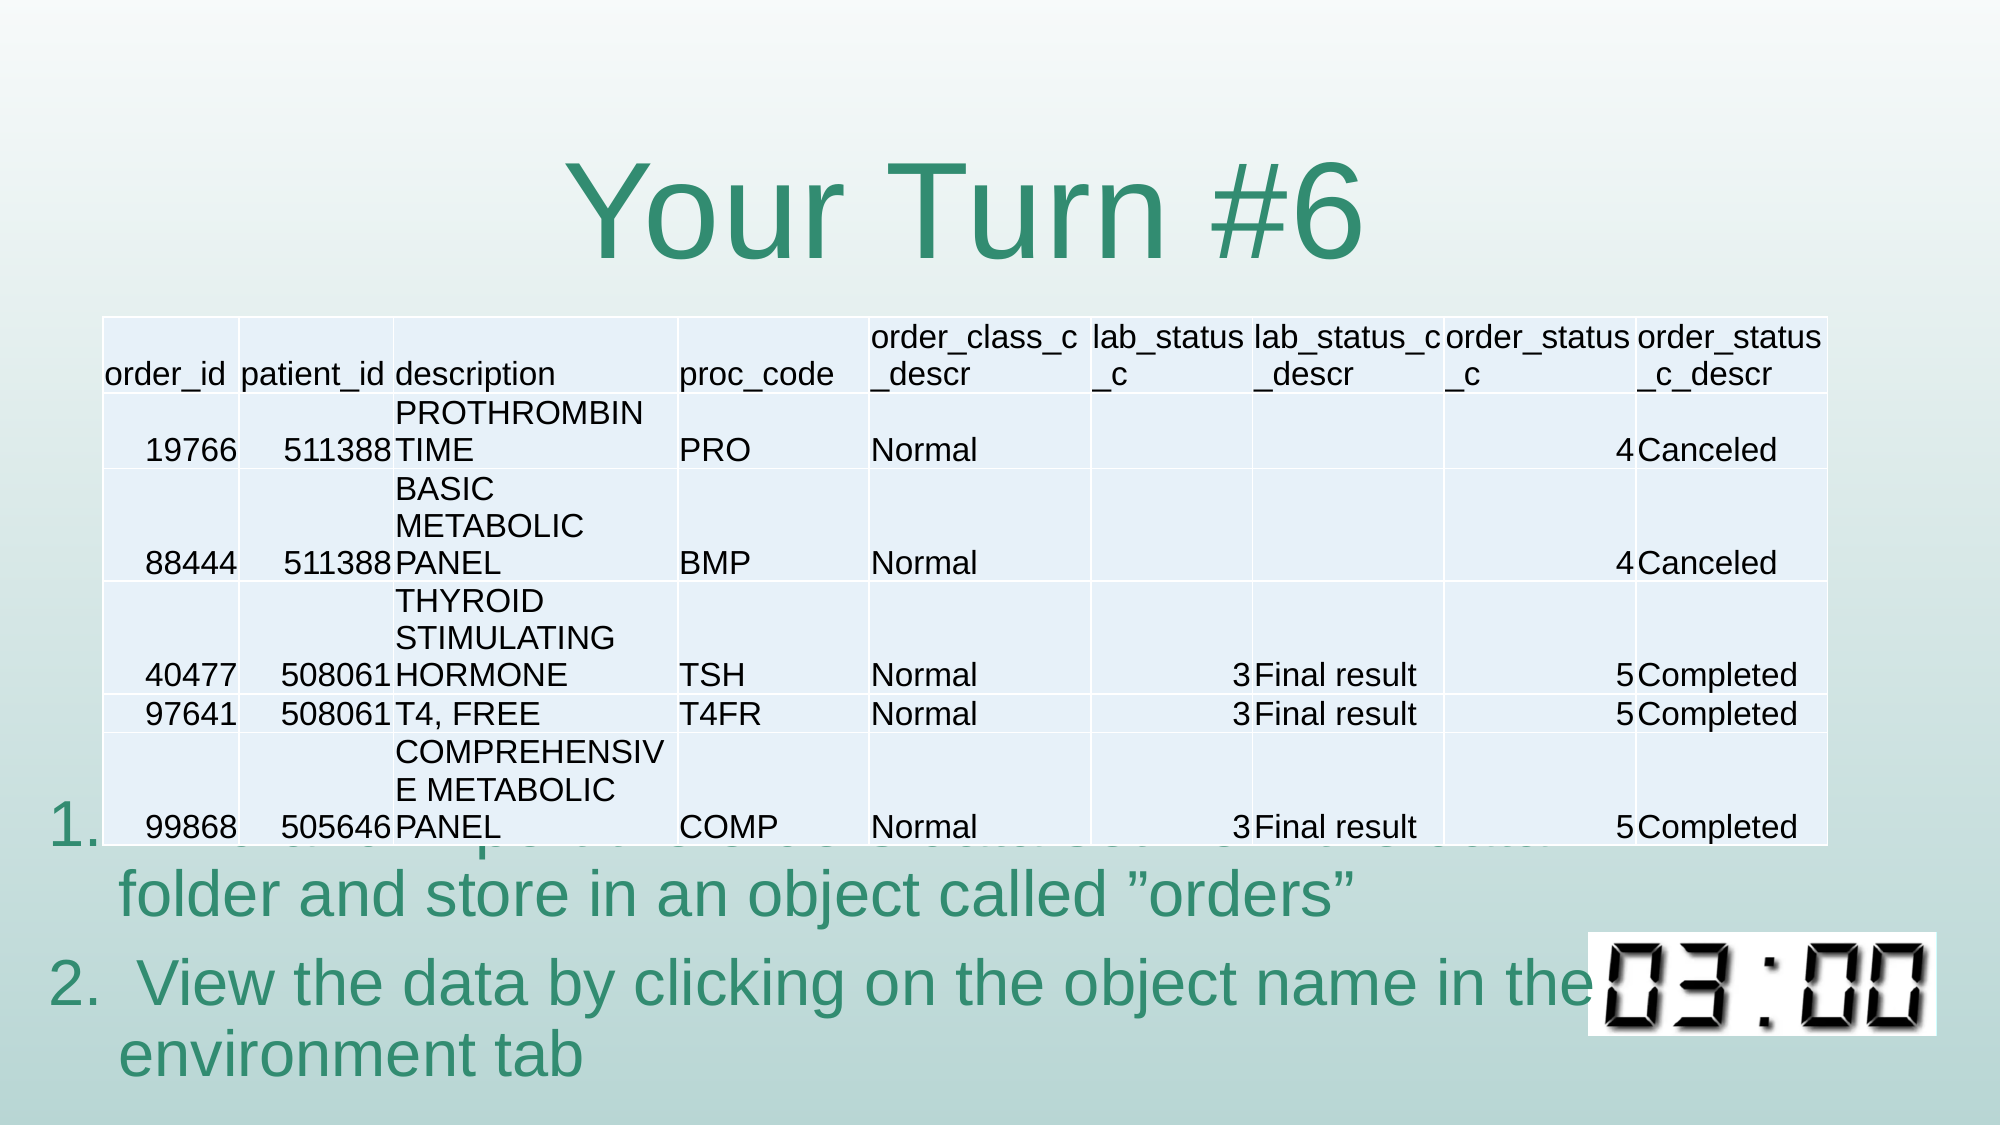

# Your Turn #6
| order\_id | patient\_id | description | proc\_code | order\_class\_c\_descr | lab\_status\_c | lab\_status\_c\_descr | order\_status\_c | order\_status\_c\_descr |
| --- | --- | --- | --- | --- | --- | --- | --- | --- |
| 19766 | 511388 | PROTHROMBIN TIME | PRO | Normal |  |  | 4 | Canceled |
| 88444 | 511388 | BASIC METABOLIC PANEL | BMP | Normal |  |  | 4 | Canceled |
| 40477 | 508061 | THYROID STIMULATING HORMONE | TSH | Normal | 3 | Final result | 5 | Completed |
| 97641 | 508061 | T4, FREE | T4FR | Normal | 3 | Final result | 5 | Completed |
| 99868 | 505646 | COMPREHENSIVE METABOLIC PANEL | COMP | Normal | 3 | Final result | 5 | Completed |
 Find and import the orders data set from the data folder and store in an object called ”orders”
 View the data by clicking on the object name in the environment tab